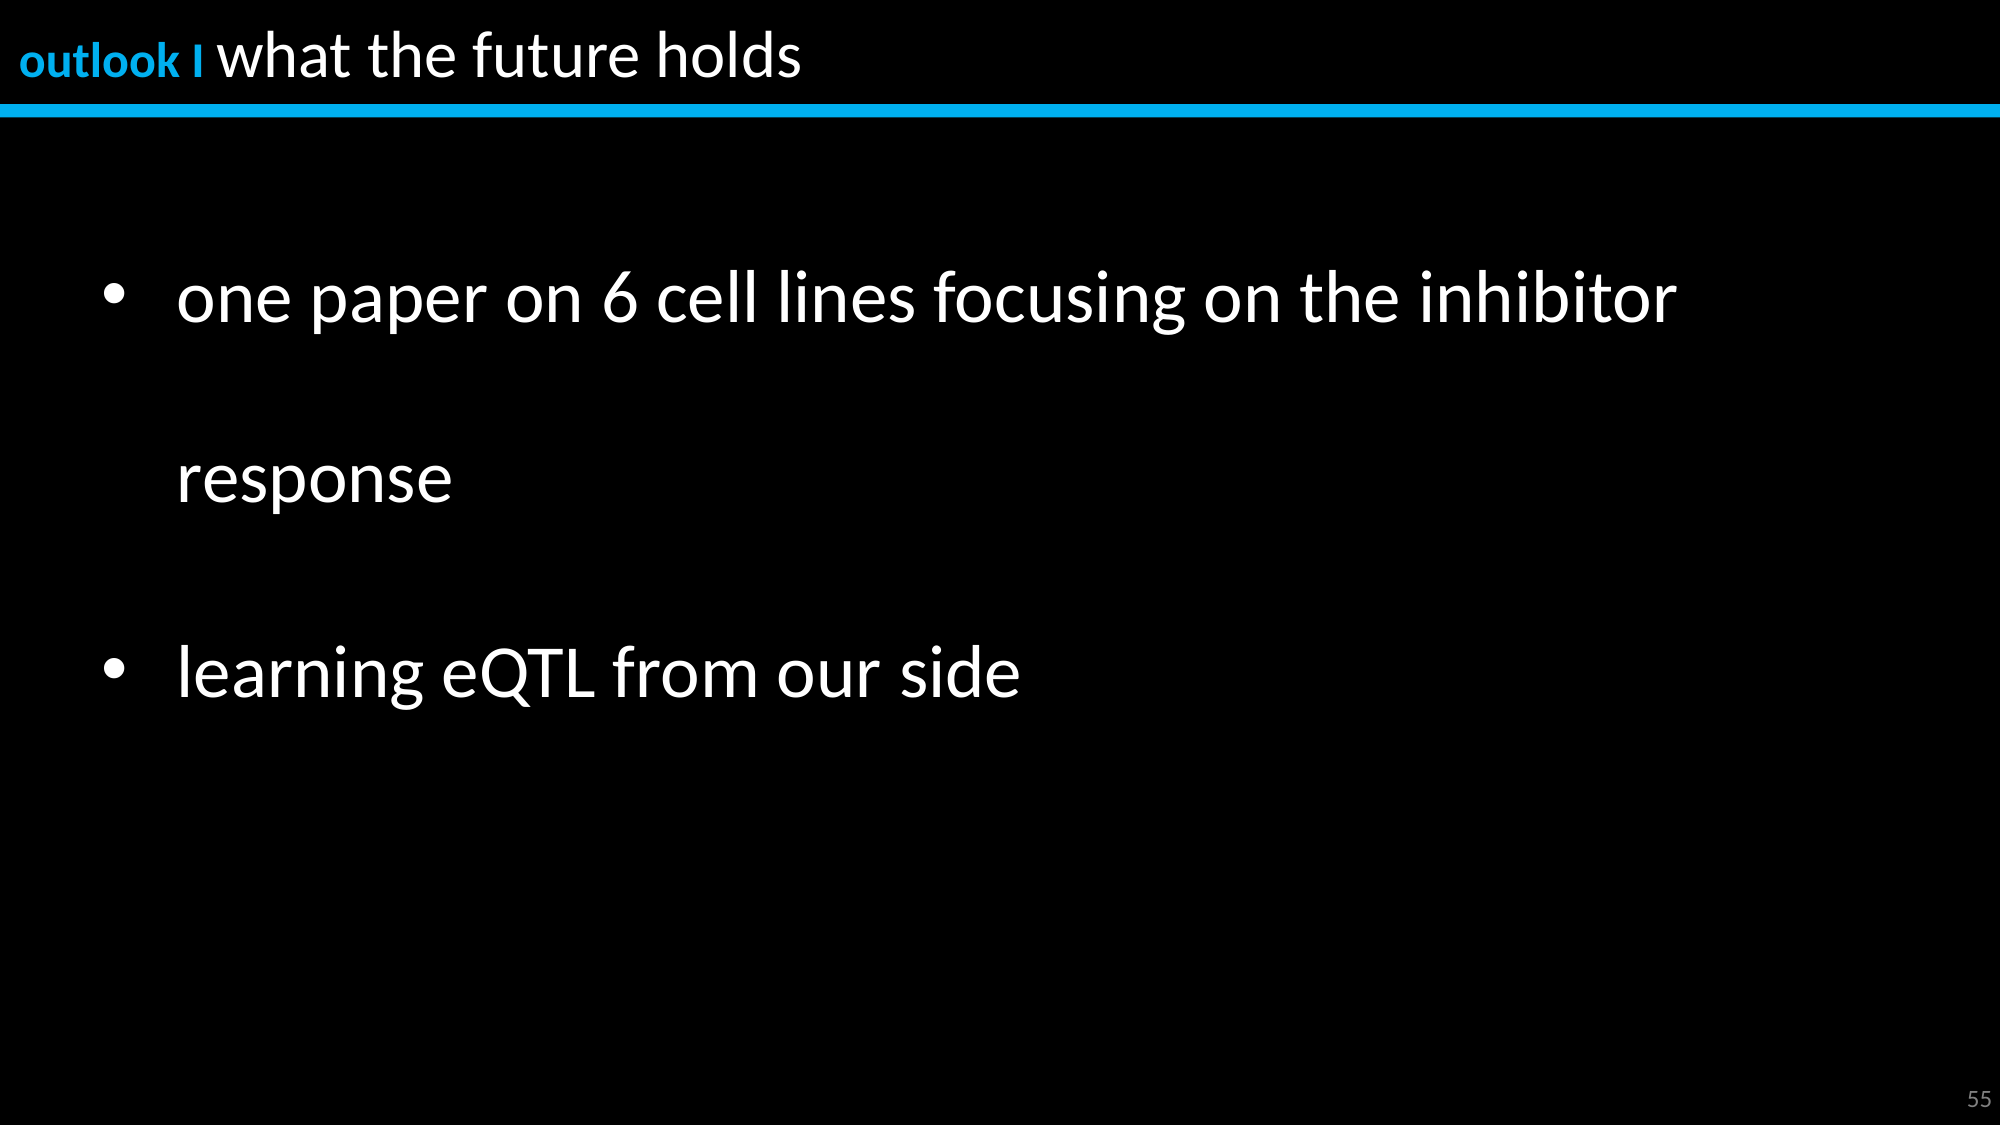

outlook I what the future holds

one paper on 6 cell lines focusing on the inhibitor response
learning eQTL from our side
55